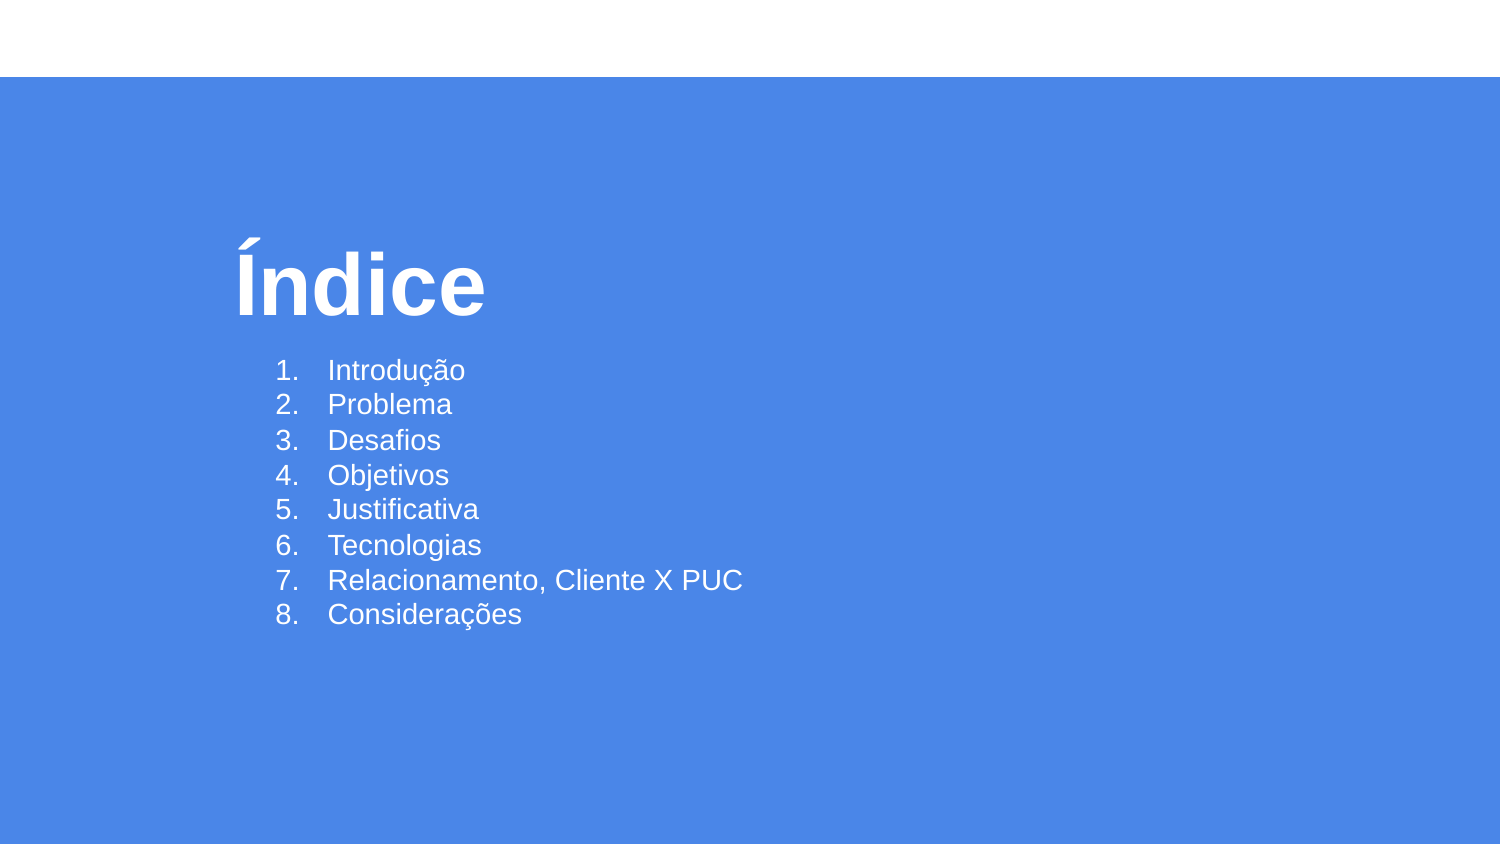

# Índice
Introdução
Problema
Desafios
Objetivos
Justificativa
Tecnologias
Relacionamento, Cliente X PUC
Considerações